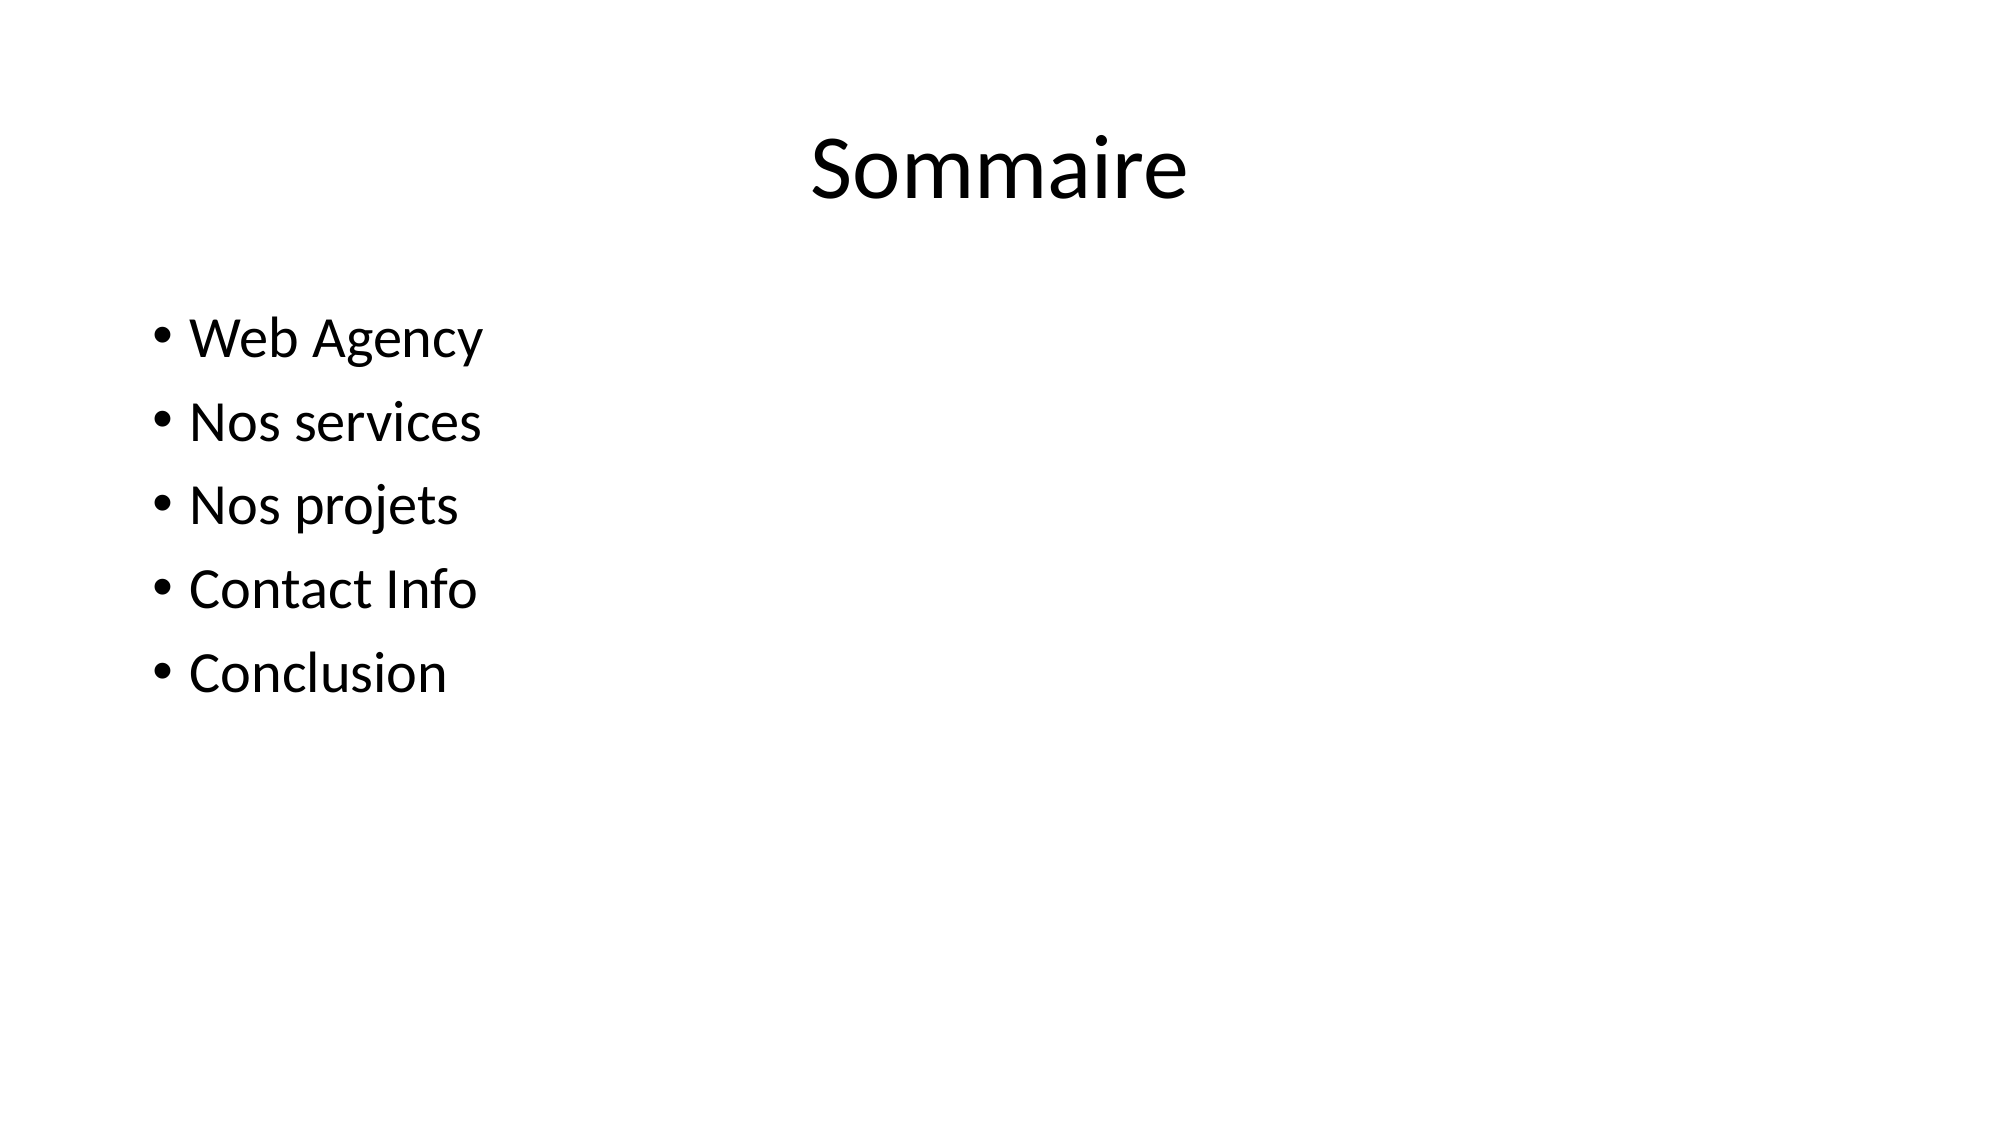

# Sommaire
Web Agency
Nos services
Nos projets
Contact Info
Conclusion